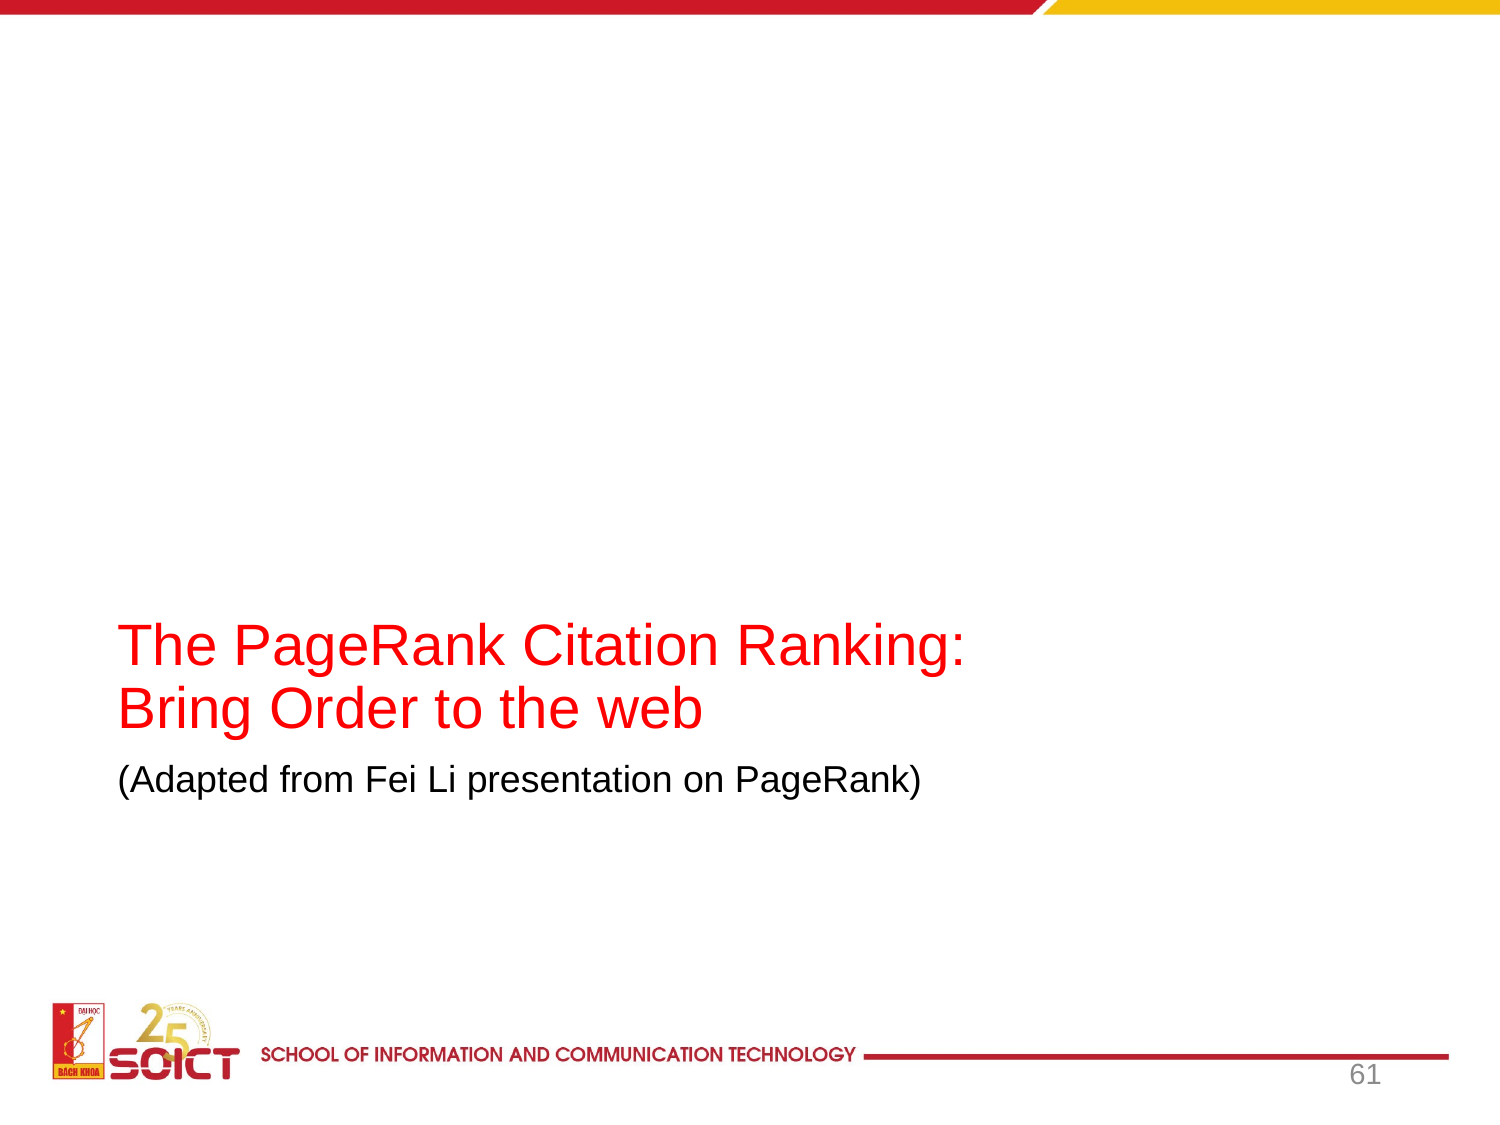

# The PageRank Citation Ranking: Bring Order to the web
(Adapted from Fei Li presentation on PageRank)
61